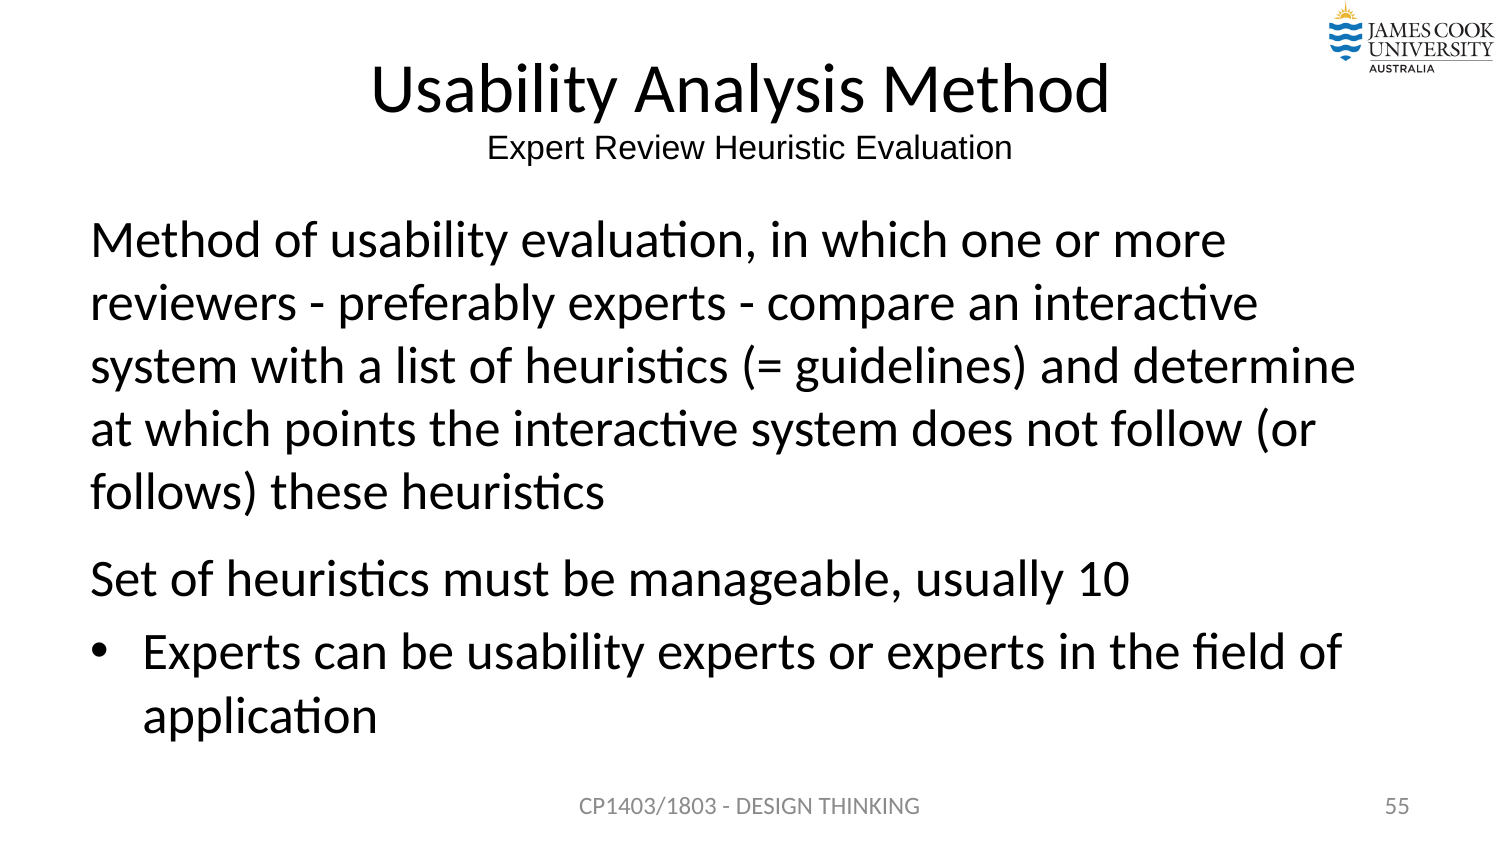

# Usability Analysis Method Expert Review Heuristic Evaluation
Method of usability evaluation, in which one or more reviewers - preferably experts - compare an interactive system with a list of heuristics (= guidelines) and determine at which points the interactive system does not follow (or follows) these heuristics
Set of heuristics must be manageable, usually 10
Experts can be usability experts or experts in the field of application
CP1403/1803 - DESIGN THINKING
55